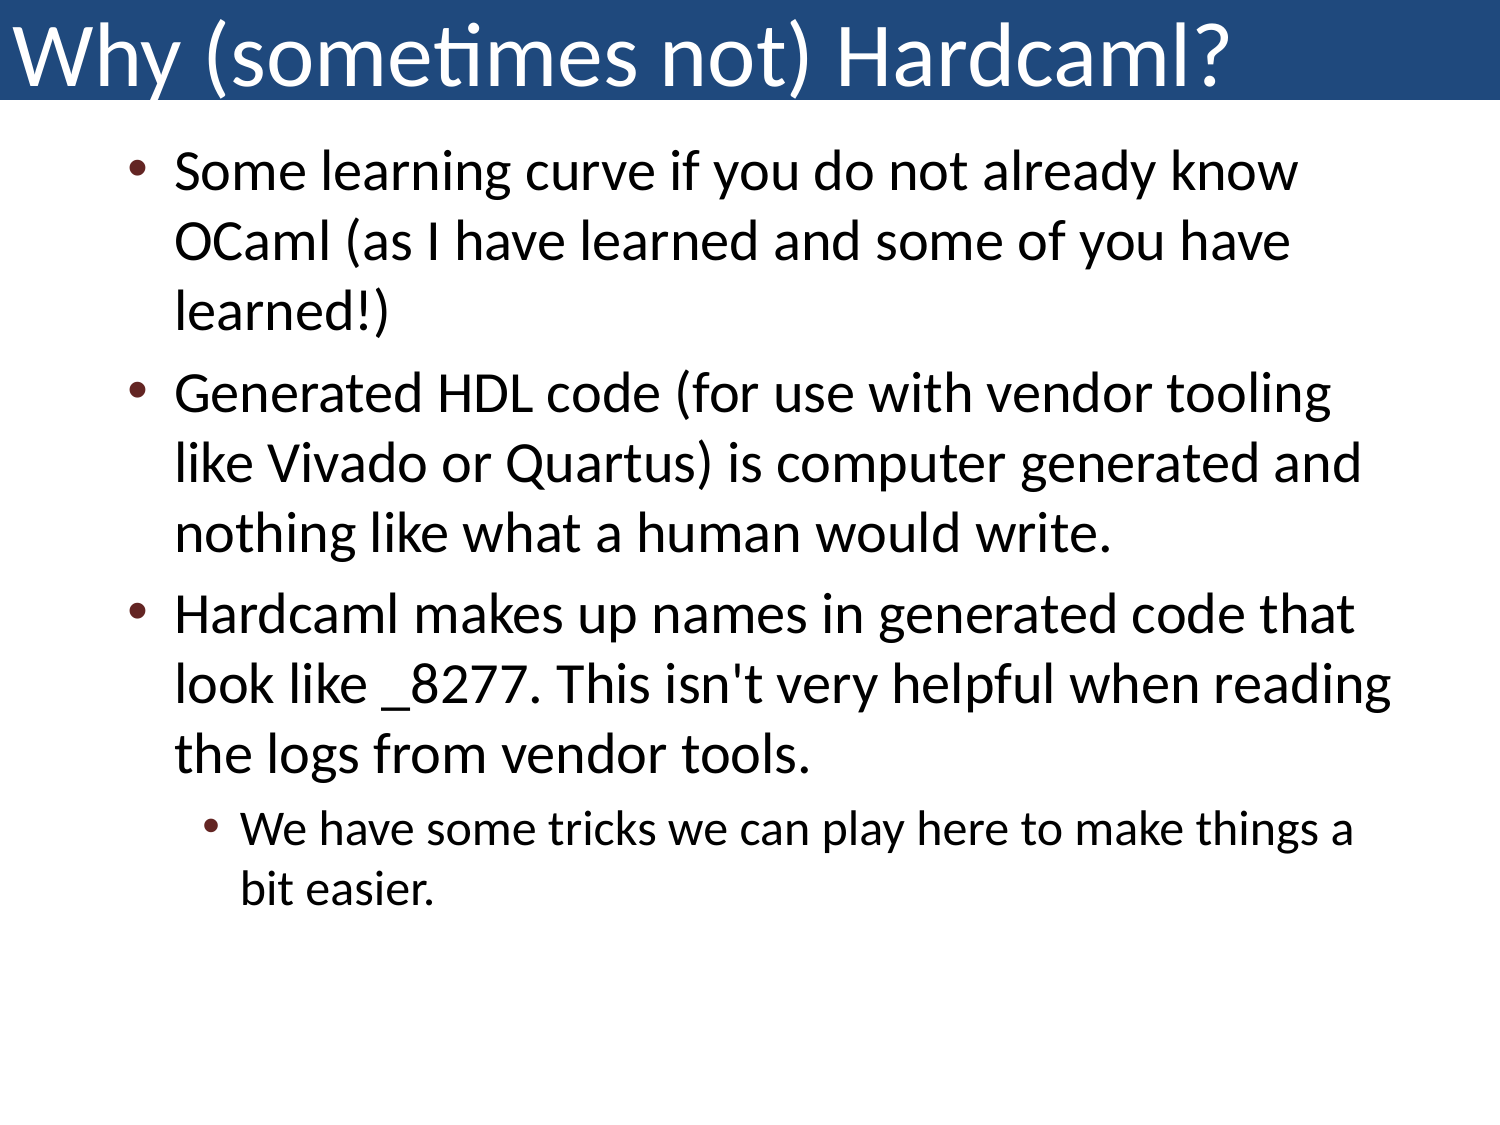

Why (sometimes not) Hardcaml?
Some learning curve if you do not already know OCaml (as I have learned and some of you have learned!)
Generated HDL code (for use with vendor tooling like Vivado or Quartus) is computer generated and nothing like what a human would write.
Hardcaml makes up names in generated code that look like _8277. This isn't very helpful when reading the logs from vendor tools.
We have some tricks we can play here to make things a bit easier.